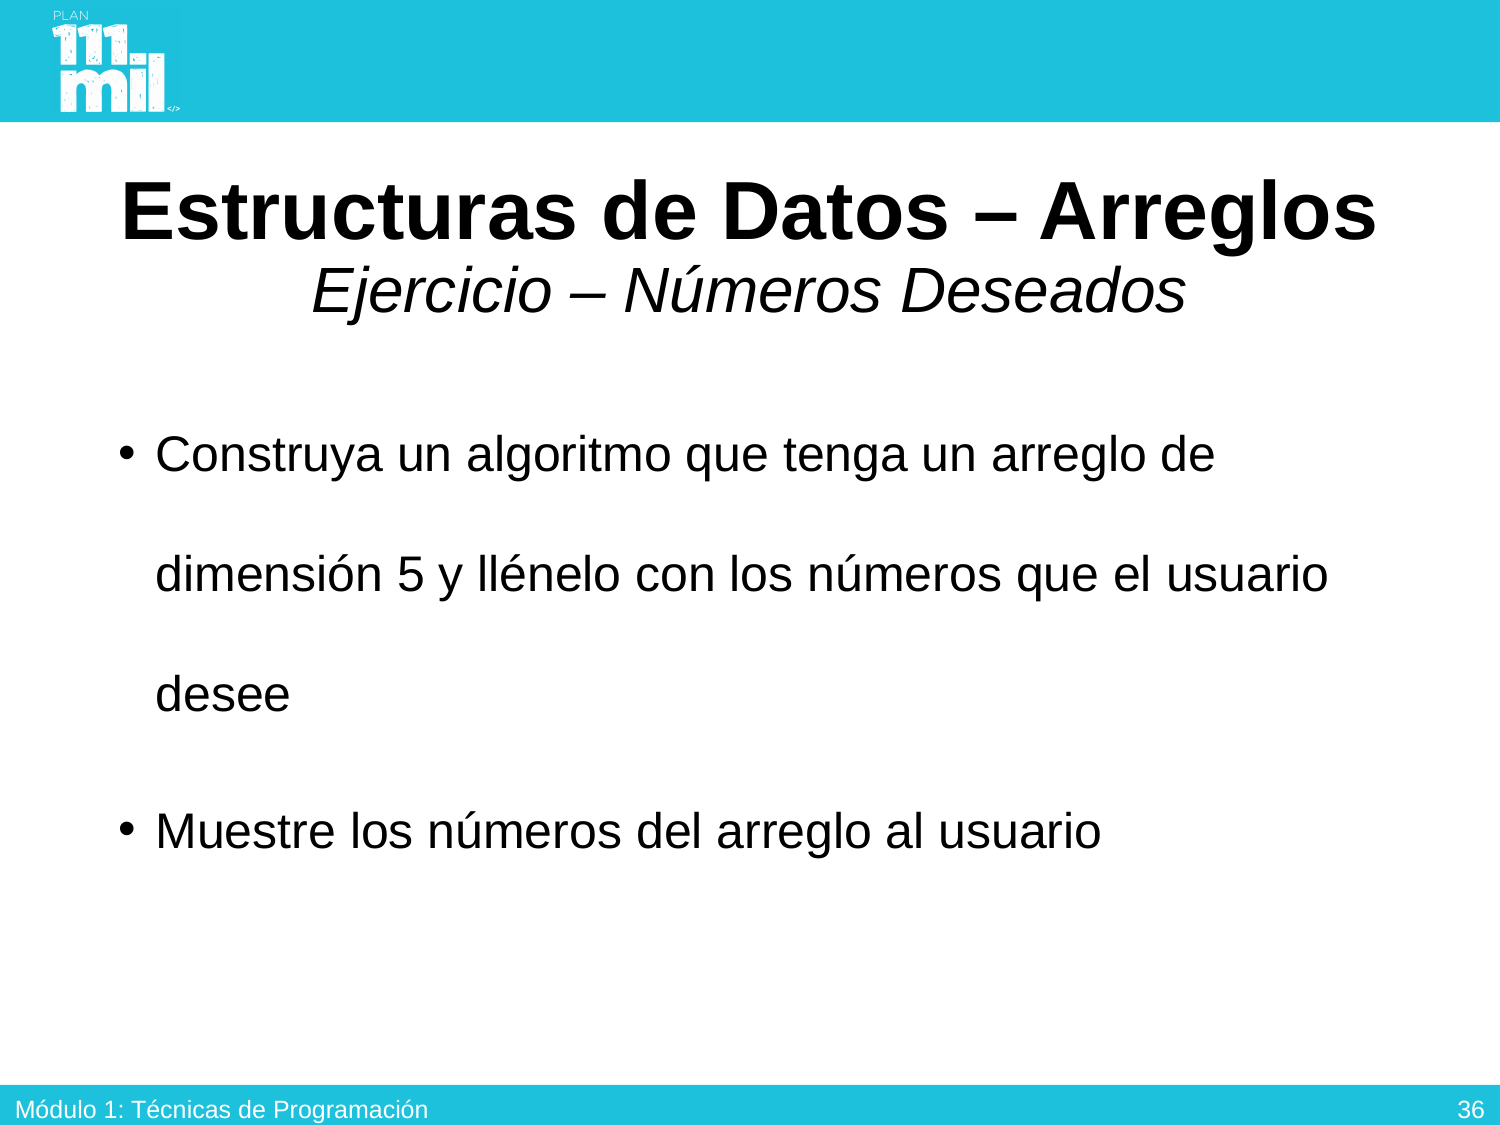

# Estructuras de Datos – Arreglos Ejercicio – Números Deseados
Construya un algoritmo que tenga un arreglo de dimensión 5 y llénelo con los números que el usuario desee
Muestre los números del arreglo al usuario
36
Módulo 1: Técnicas de Programación